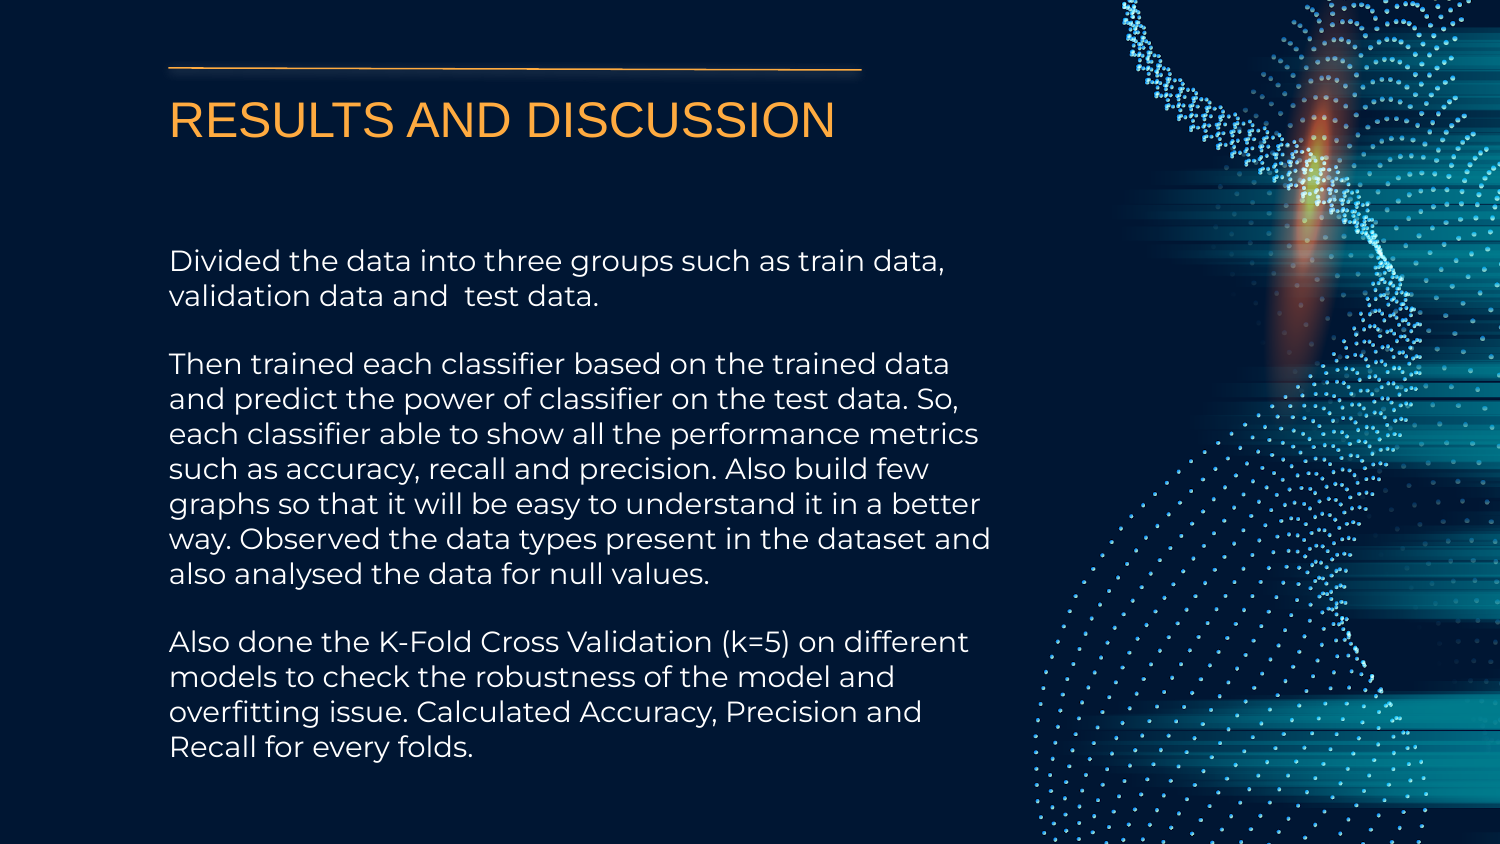

# RESULTS AND DISCUSSION
Divided the data into three groups such as train data, validation data and  test data.
Then trained each classifier based on the trained data and predict the power of classifier on the test data. So, each classifier able to show all the performance metrics such as accuracy, recall and precision. Also build few graphs so that it will be easy to understand it in a better way. Observed the data types present in the dataset and also analysed the data for null values.
Also done the K-Fold Cross Validation (k=5) on different models to check the robustness of the model and overfitting issue. Calculated Accuracy, Precision and Recall for every folds.